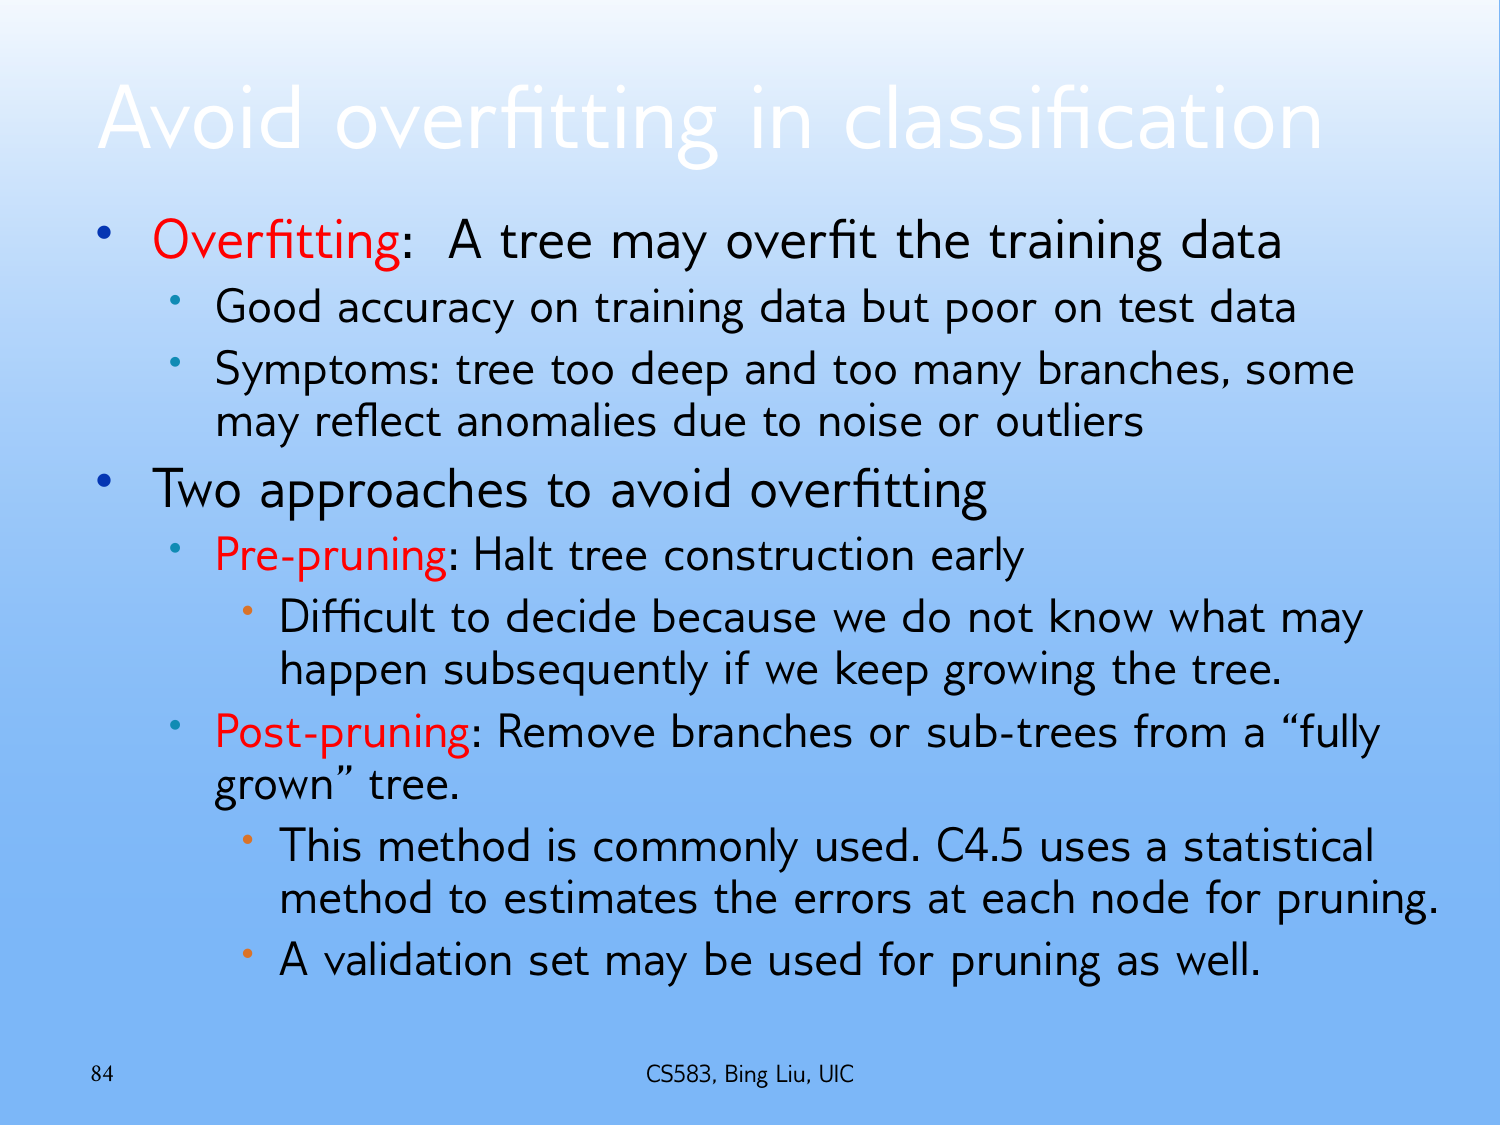

# Avoid overfitting in classification
Overfitting:  A tree may overfit the training data
Good accuracy on training data but poor on test data
Symptoms: tree too deep and too many branches, some may reflect anomalies due to noise or outliers
Two approaches to avoid overfitting
Pre-pruning: Halt tree construction early
Difficult to decide because we do not know what may happen subsequently if we keep growing the tree.
Post-pruning: Remove branches or sub-trees from a “fully grown” tree.
This method is commonly used. C4.5 uses a statistical method to estimates the errors at each node for pruning.
A validation set may be used for pruning as well.
84
CS583, Bing Liu, UIC